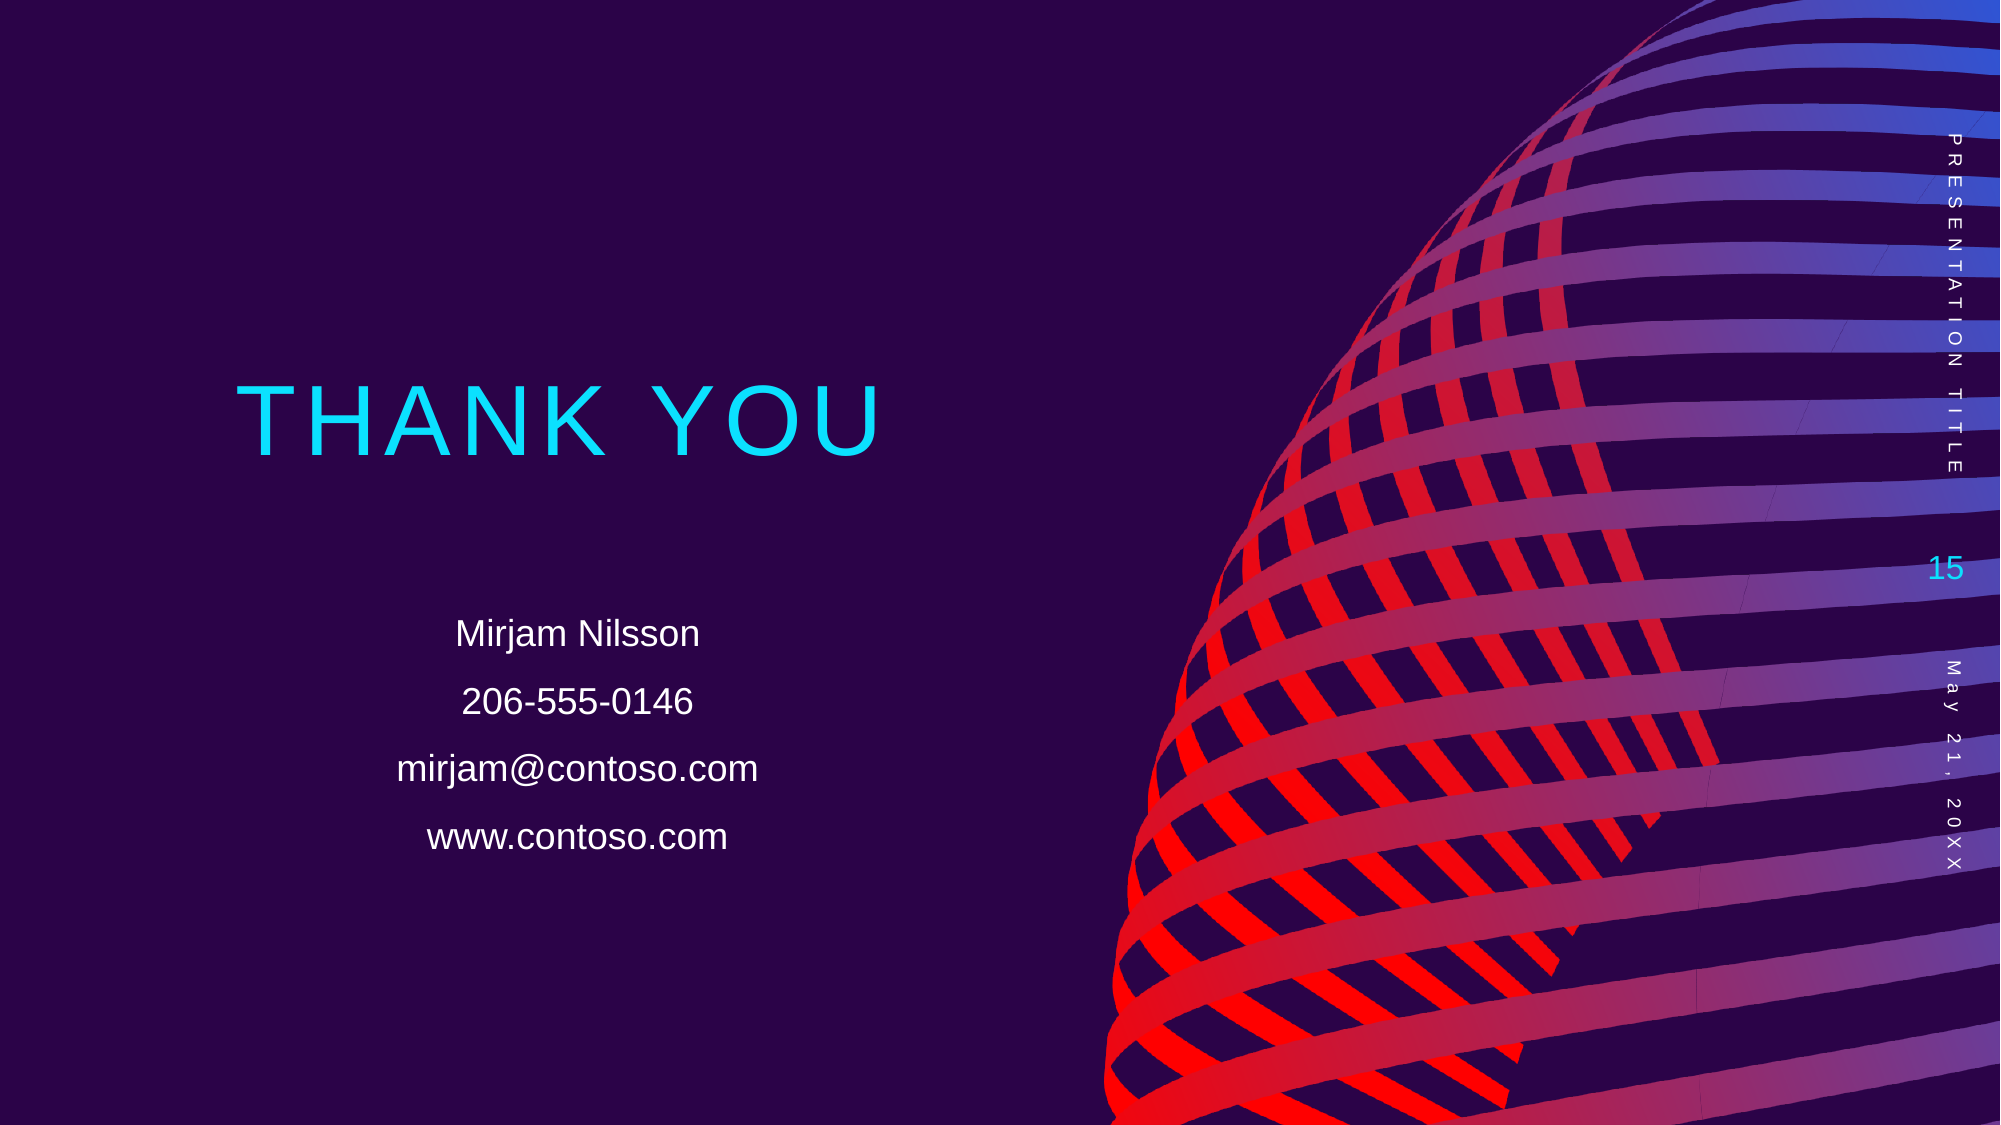

# Thank you
PRESENTATION TITLE
15
Mirjam Nilsson​​
206-555-0146​
mirjam@contoso.com​
www.contoso.com​
May 21, 20XX